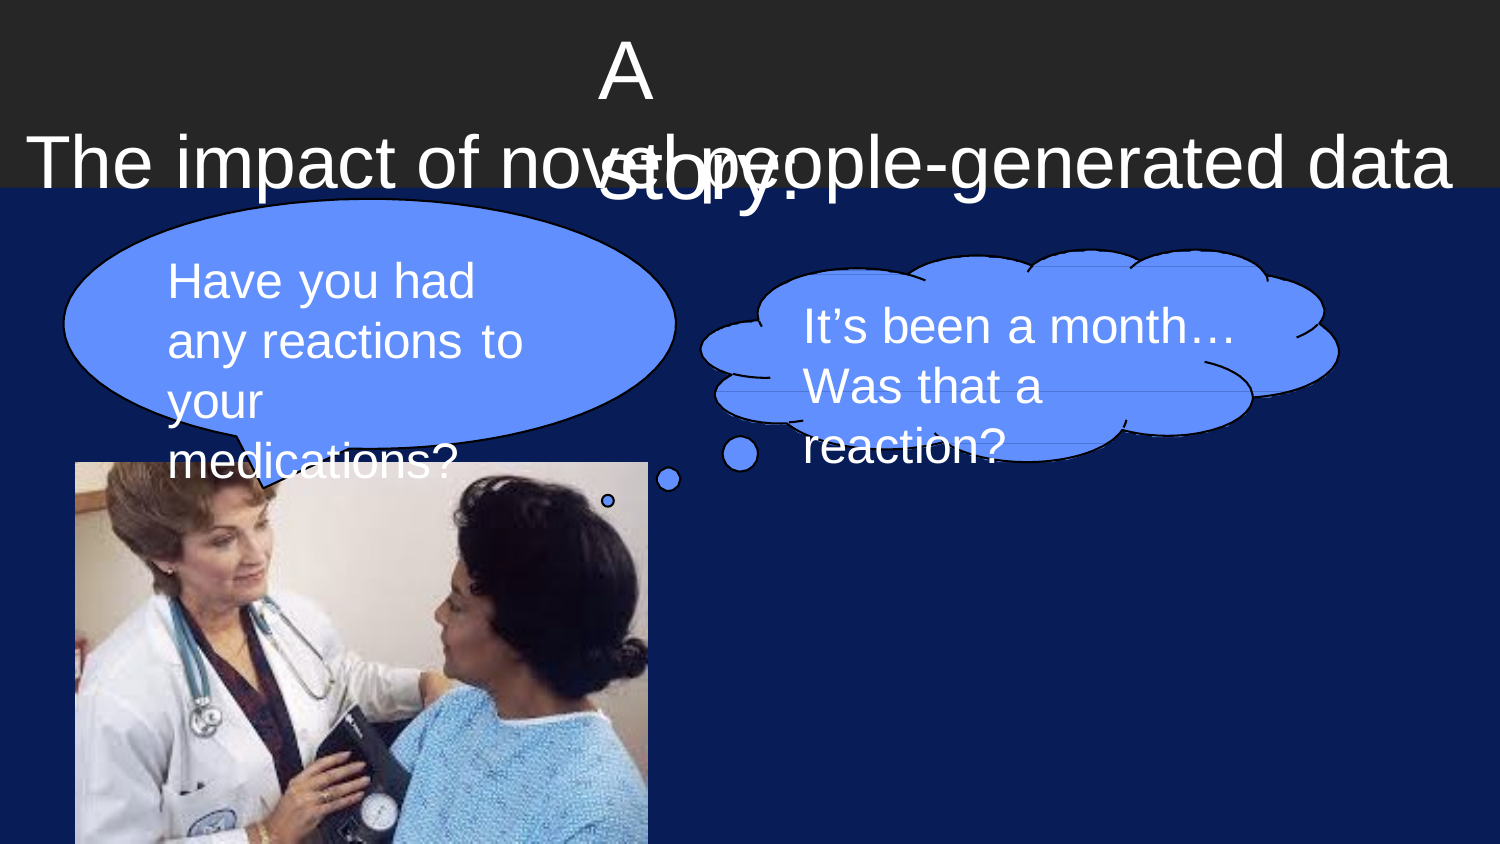

# A story:
The impact of novel people-generated data

Have you had any reactions to
your medications?

It’s been a month… Was that a reaction?